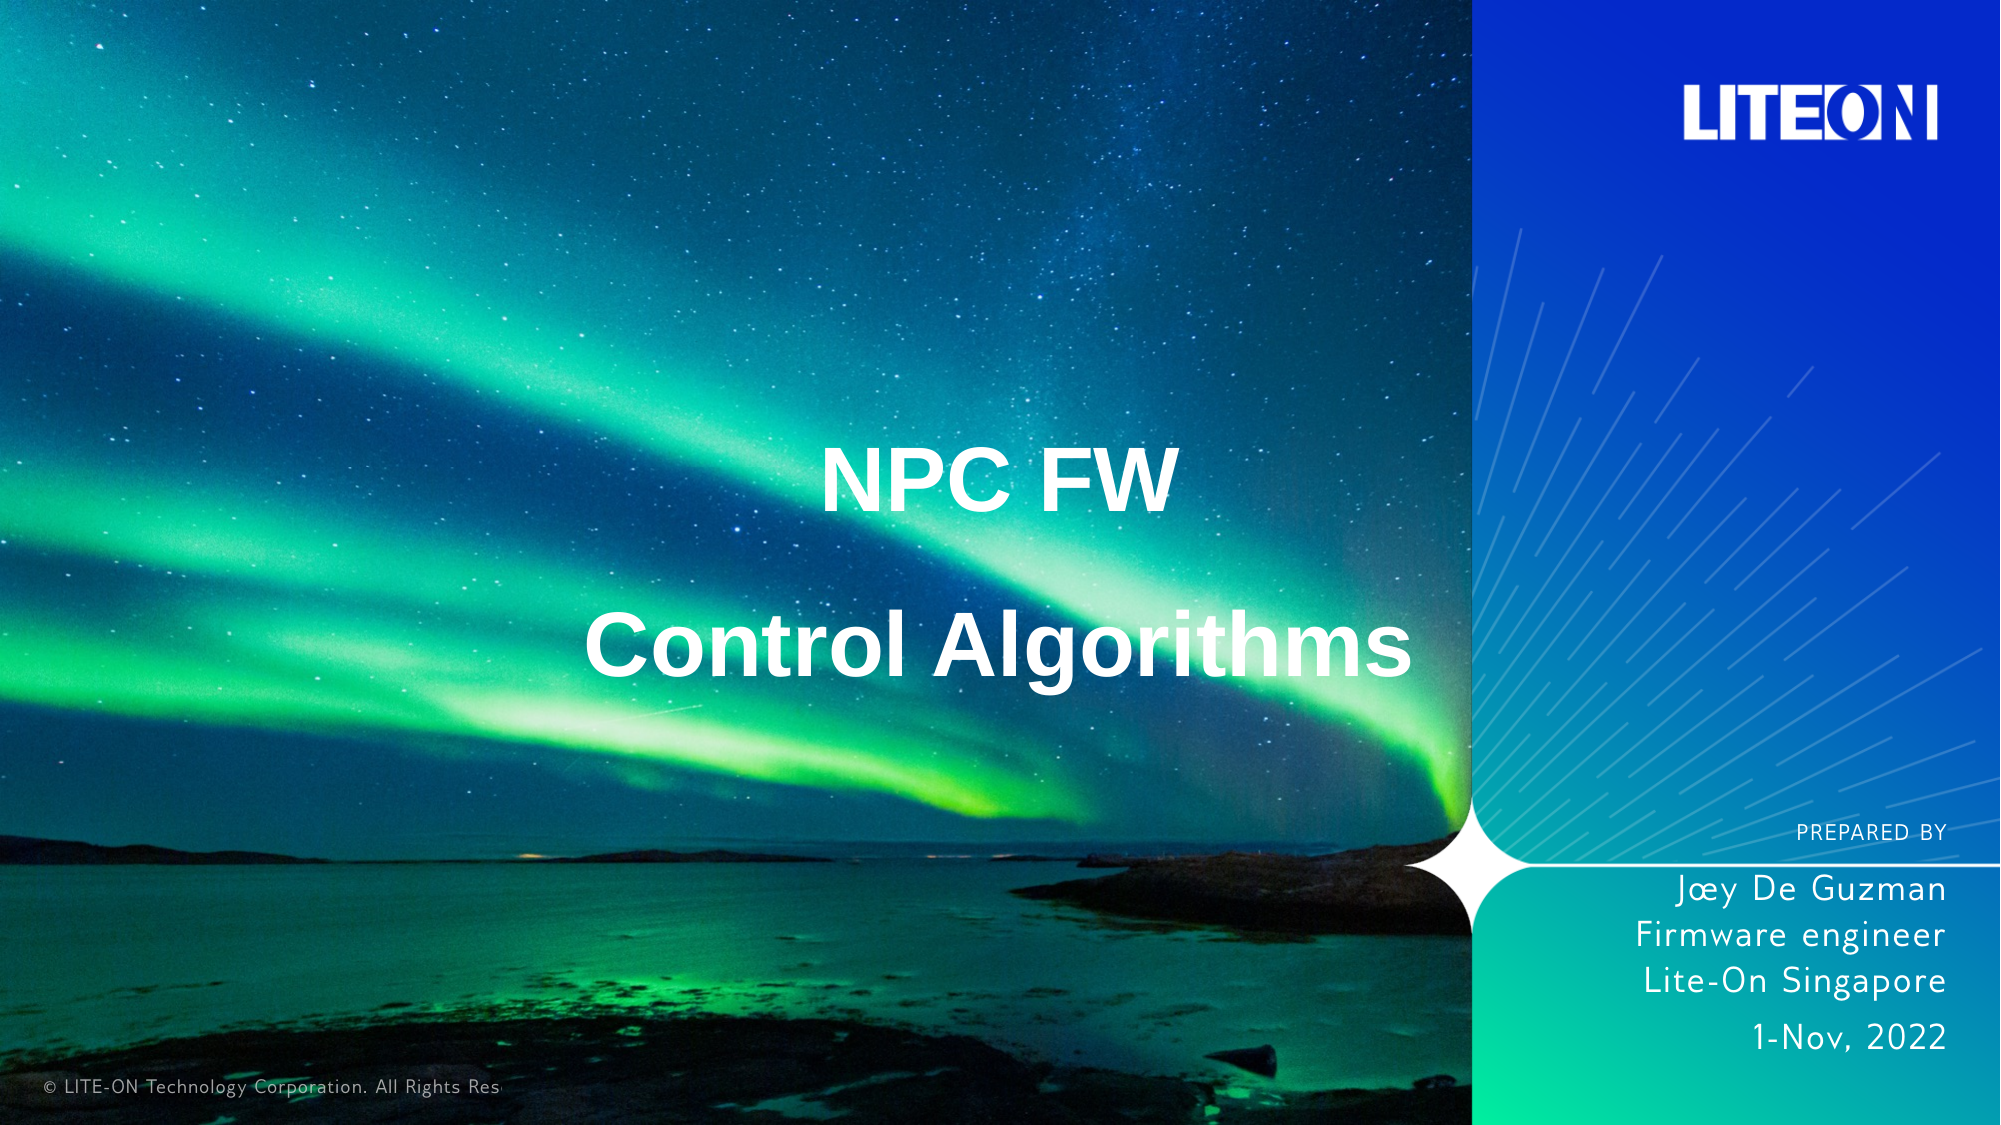

NPC FW
Control Algorithms
PREPARED BY
Joey De Guzman
Firmware engineer
Lite-On Singapore
1-Nov, 2022